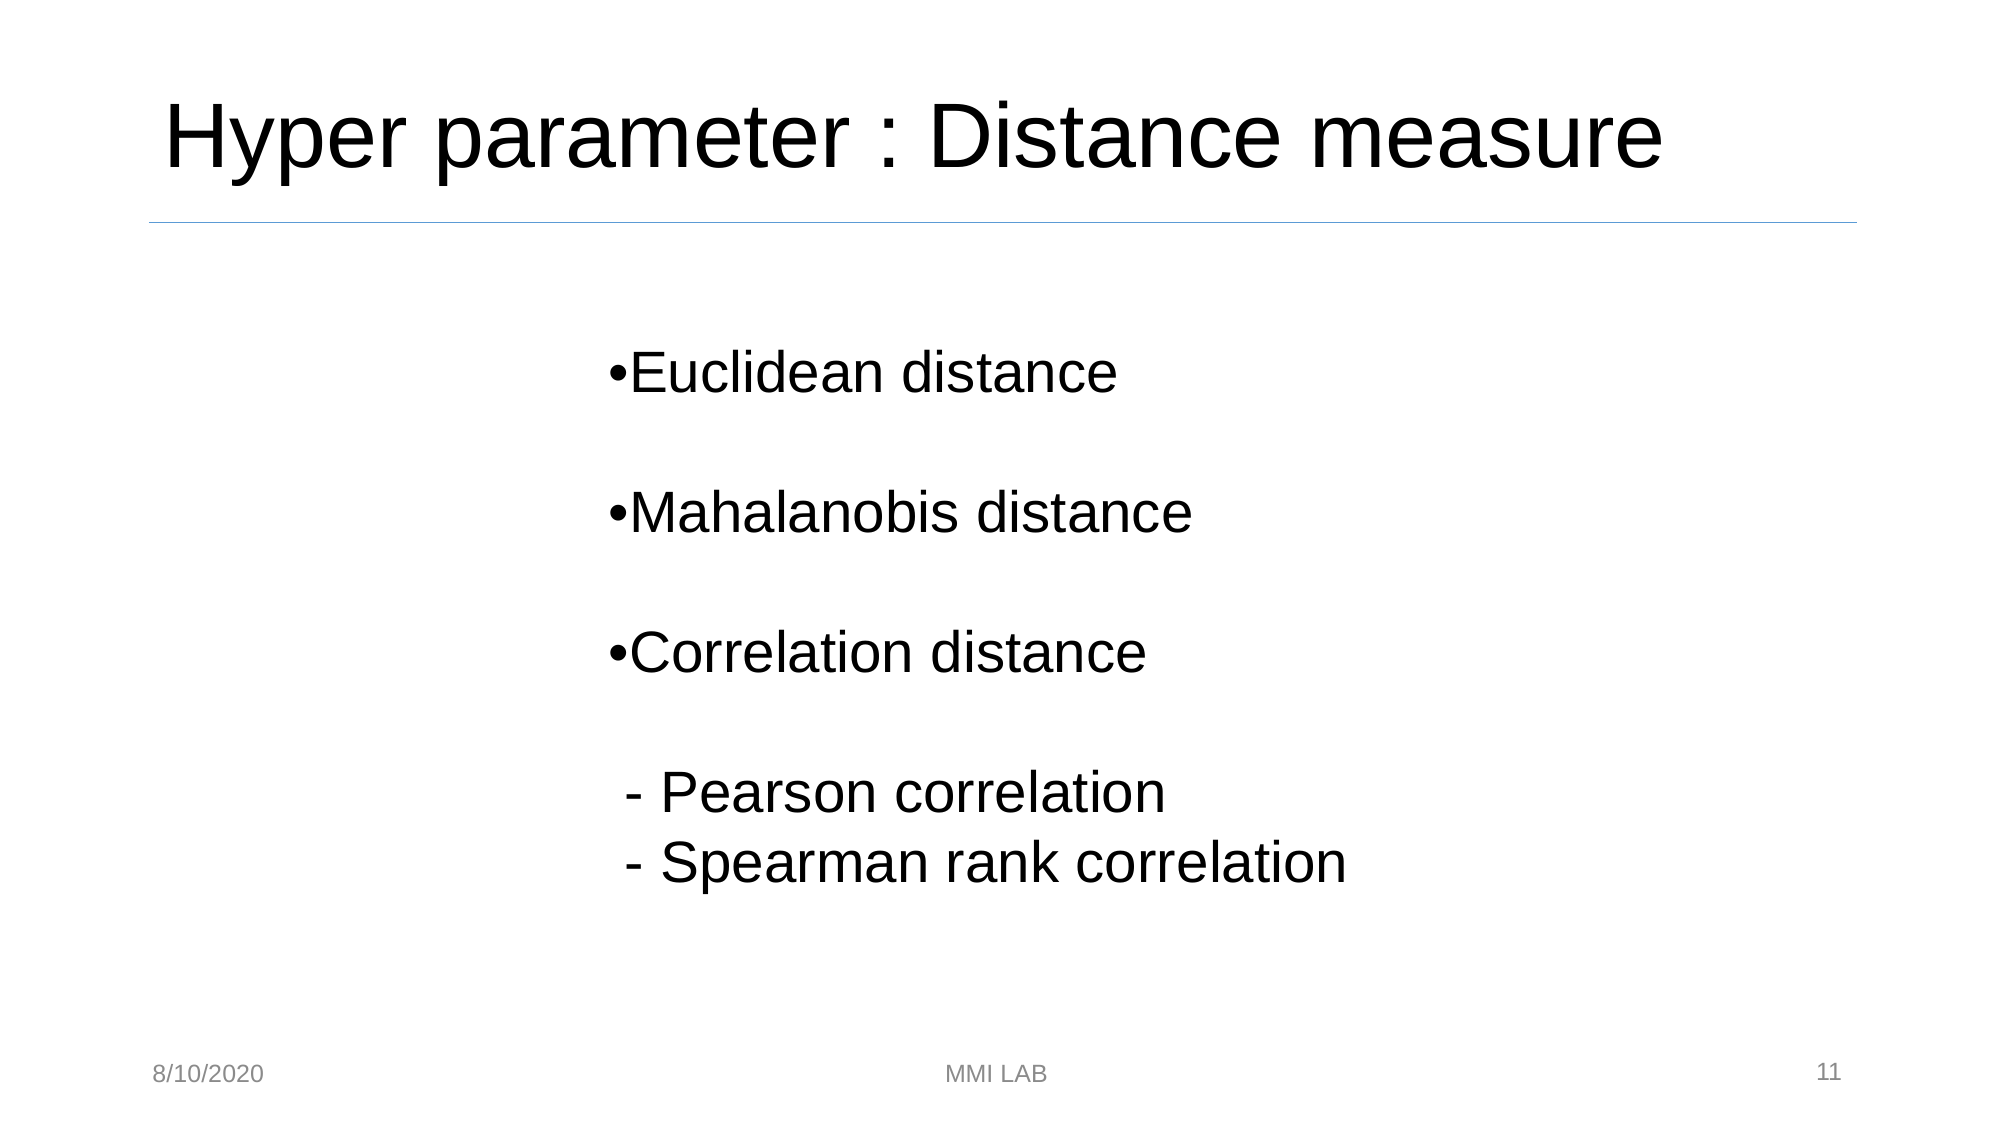

# Hyper parameter : Distance measure
•Euclidean distance

•Mahalanobis distance

•Correlation distance

 - Pearson correlation
 - Spearman rank correlation
11
8/10/2020
MMI LAB